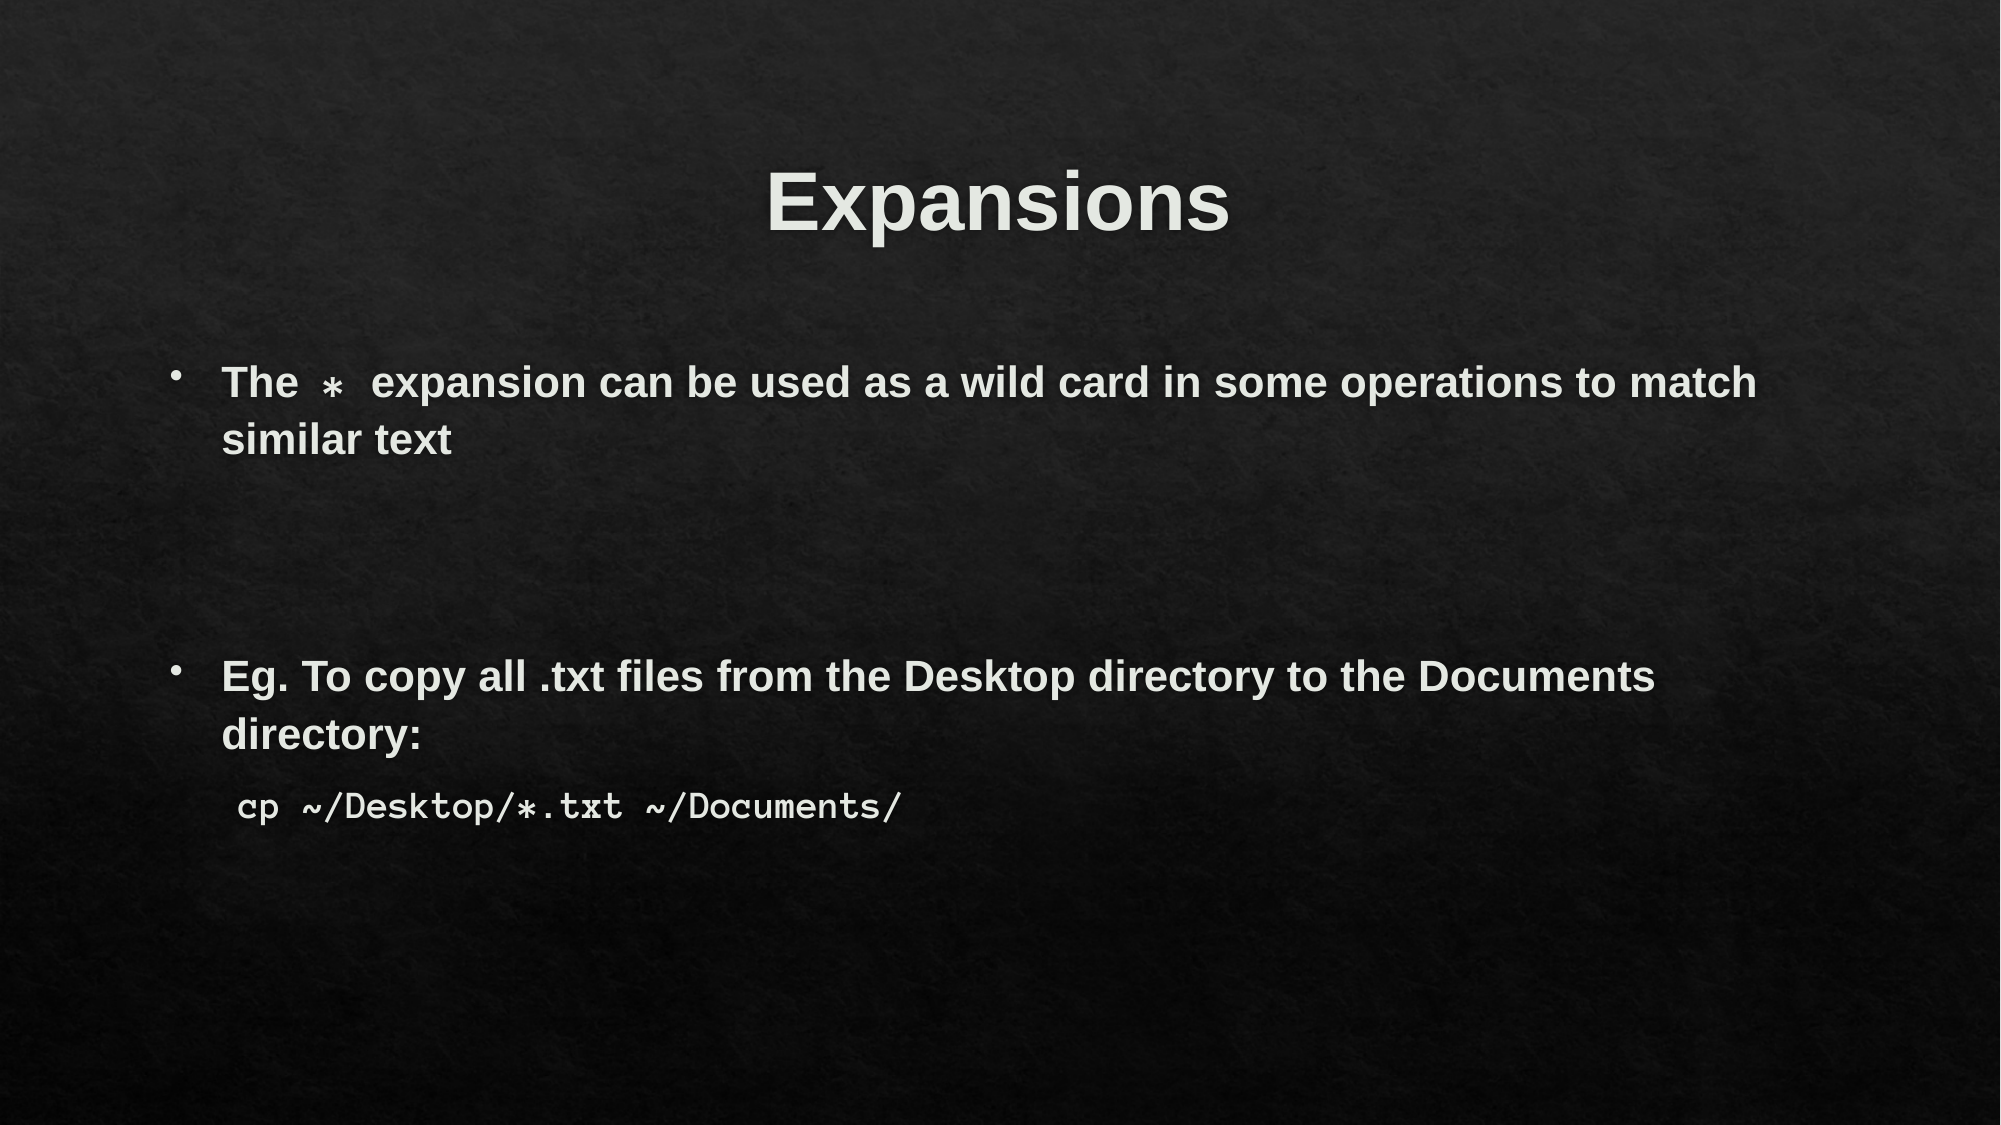

# Expansions
The * expansion can be used as a wild card in some operations to match similar text

Eg. To copy all .txt files from the Desktop directory to the Documents directory:
cp ~/Desktop/*.txt ~/Documents/